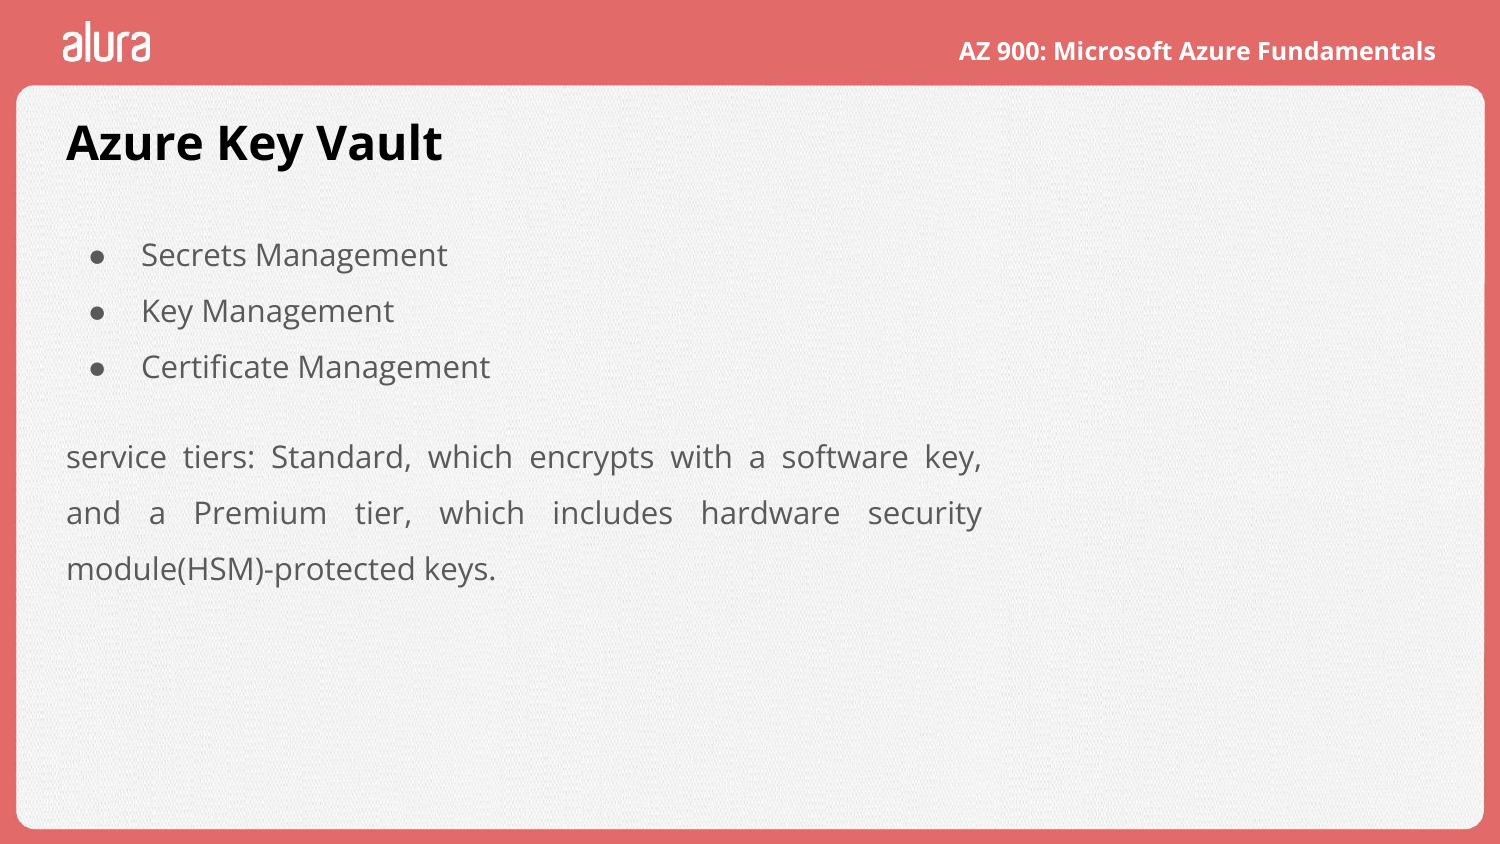

# Azure Key Vault
Secrets Management
Key Management
Certificate Management
service tiers: Standard, which encrypts with a software key, and a Premium tier, which includes hardware security module(HSM)-protected keys.